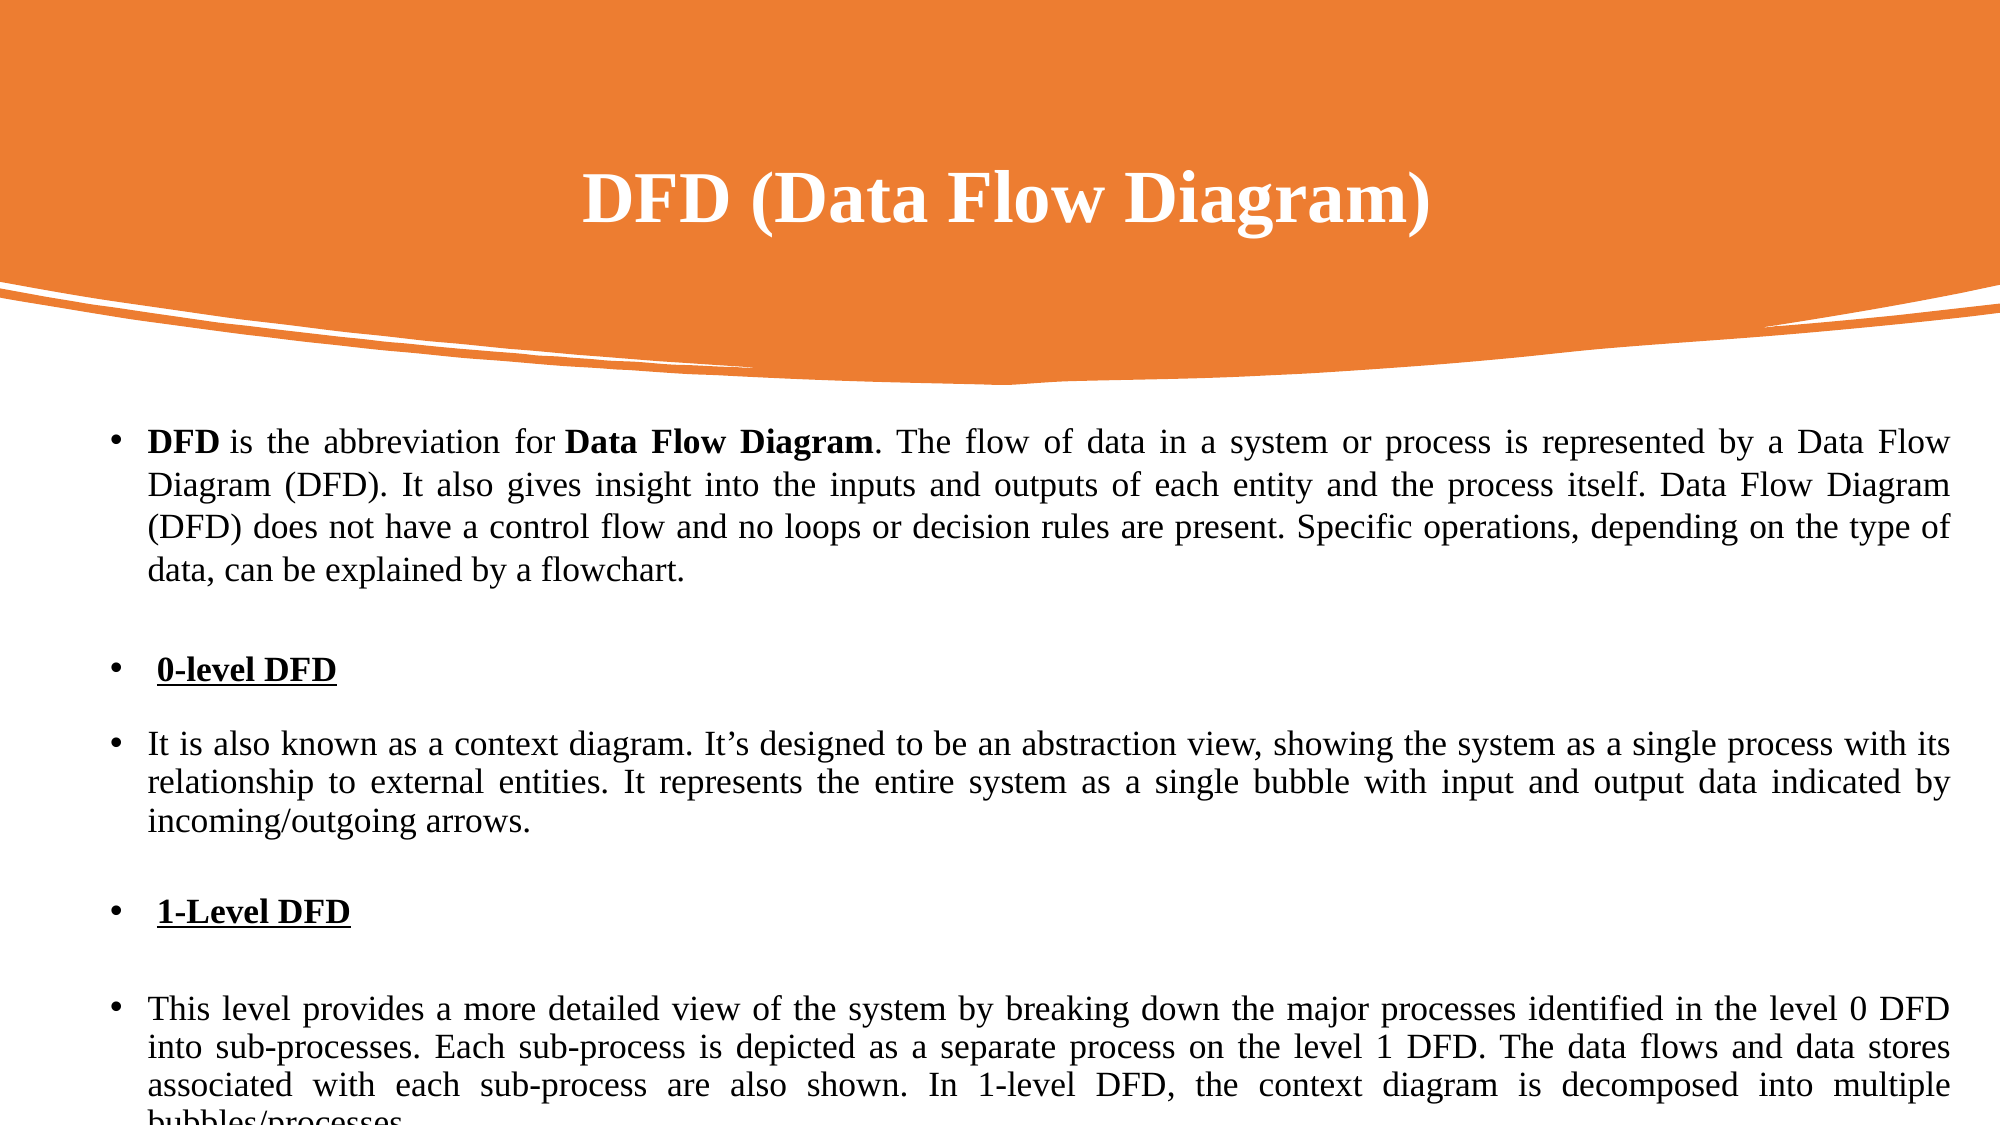

# DFD (Data Flow Diagram)
DFD is the abbreviation for Data Flow Diagram. The flow of data in a system or process is represented by a Data Flow Diagram (DFD). It also gives insight into the inputs and outputs of each entity and the process itself. Data Flow Diagram (DFD) does not have a control flow and no loops or decision rules are present. Specific operations, depending on the type of data, can be explained by a flowchart.
0-level DFD
It is also known as a context diagram. It’s designed to be an abstraction view, showing the system as a single process with its relationship to external entities. It represents the entire system as a single bubble with input and output data indicated by incoming/outgoing arrows.
1-Level DFD
This level provides a more detailed view of the system by breaking down the major processes identified in the level 0 DFD into sub-processes. Each sub-process is depicted as a separate process on the level 1 DFD. The data flows and data stores associated with each sub-process are also shown. In 1-level DFD, the context diagram is decomposed into multiple bubbles/processes.